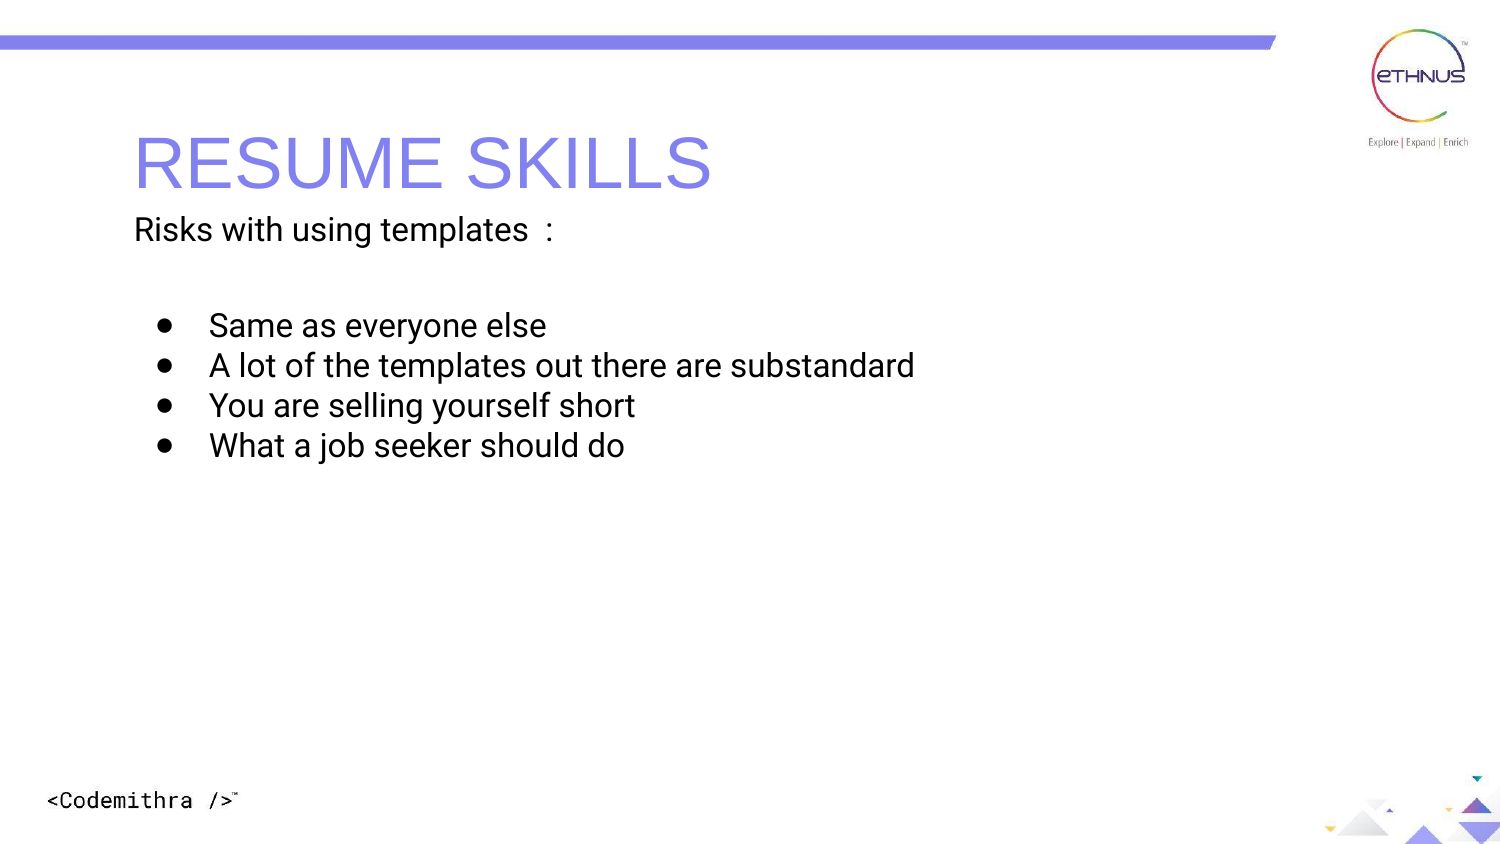

RESUME SKILLS
Risks with using templates  :

Same as everyone else
A lot of the templates out there are substandard
You are selling yourself short
What a job seeker should do